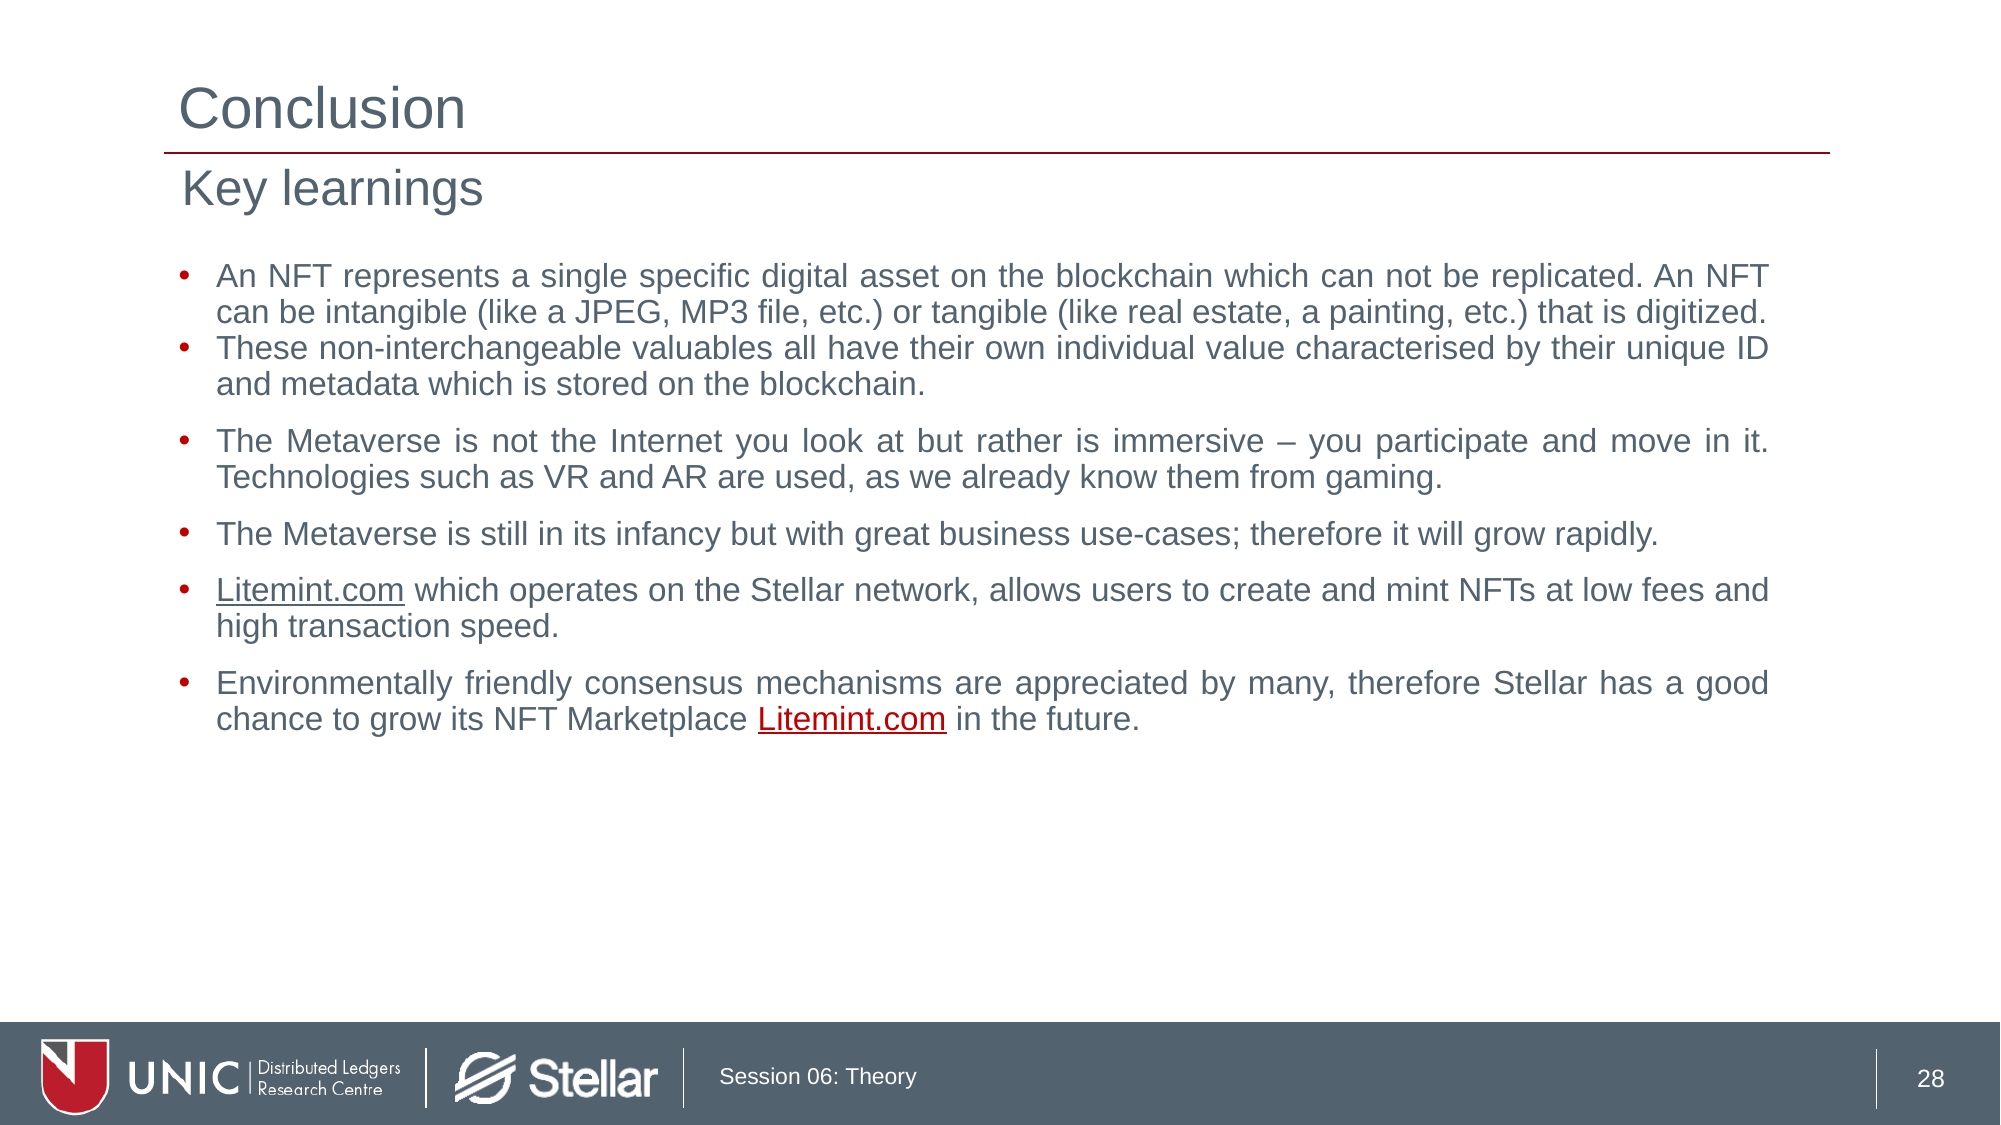

# Conclusion
Key learnings
An NFT represents a single specific digital asset on the blockchain which can not be replicated. An NFT can be intangible (like a JPEG, MP3 file, etc.) or tangible (like real estate, a painting, etc.) that is digitized.
These non-interchangeable valuables all have their own individual value characterised by their unique ID and metadata which is stored on the blockchain.
The Metaverse is not the Internet you look at but rather is immersive – you participate and move in it. Technologies such as VR and AR are used, as we already know them from gaming.
The Metaverse is still in its infancy but with great business use-cases; therefore it will grow rapidly.
Litemint.com which operates on the Stellar network, allows users to create and mint NFTs at low fees and high transaction speed.
Environmentally friendly consensus mechanisms are appreciated by many, therefore Stellar has a good chance to grow its NFT Marketplace Litemint.com in the future.

28
Session 06: Theory